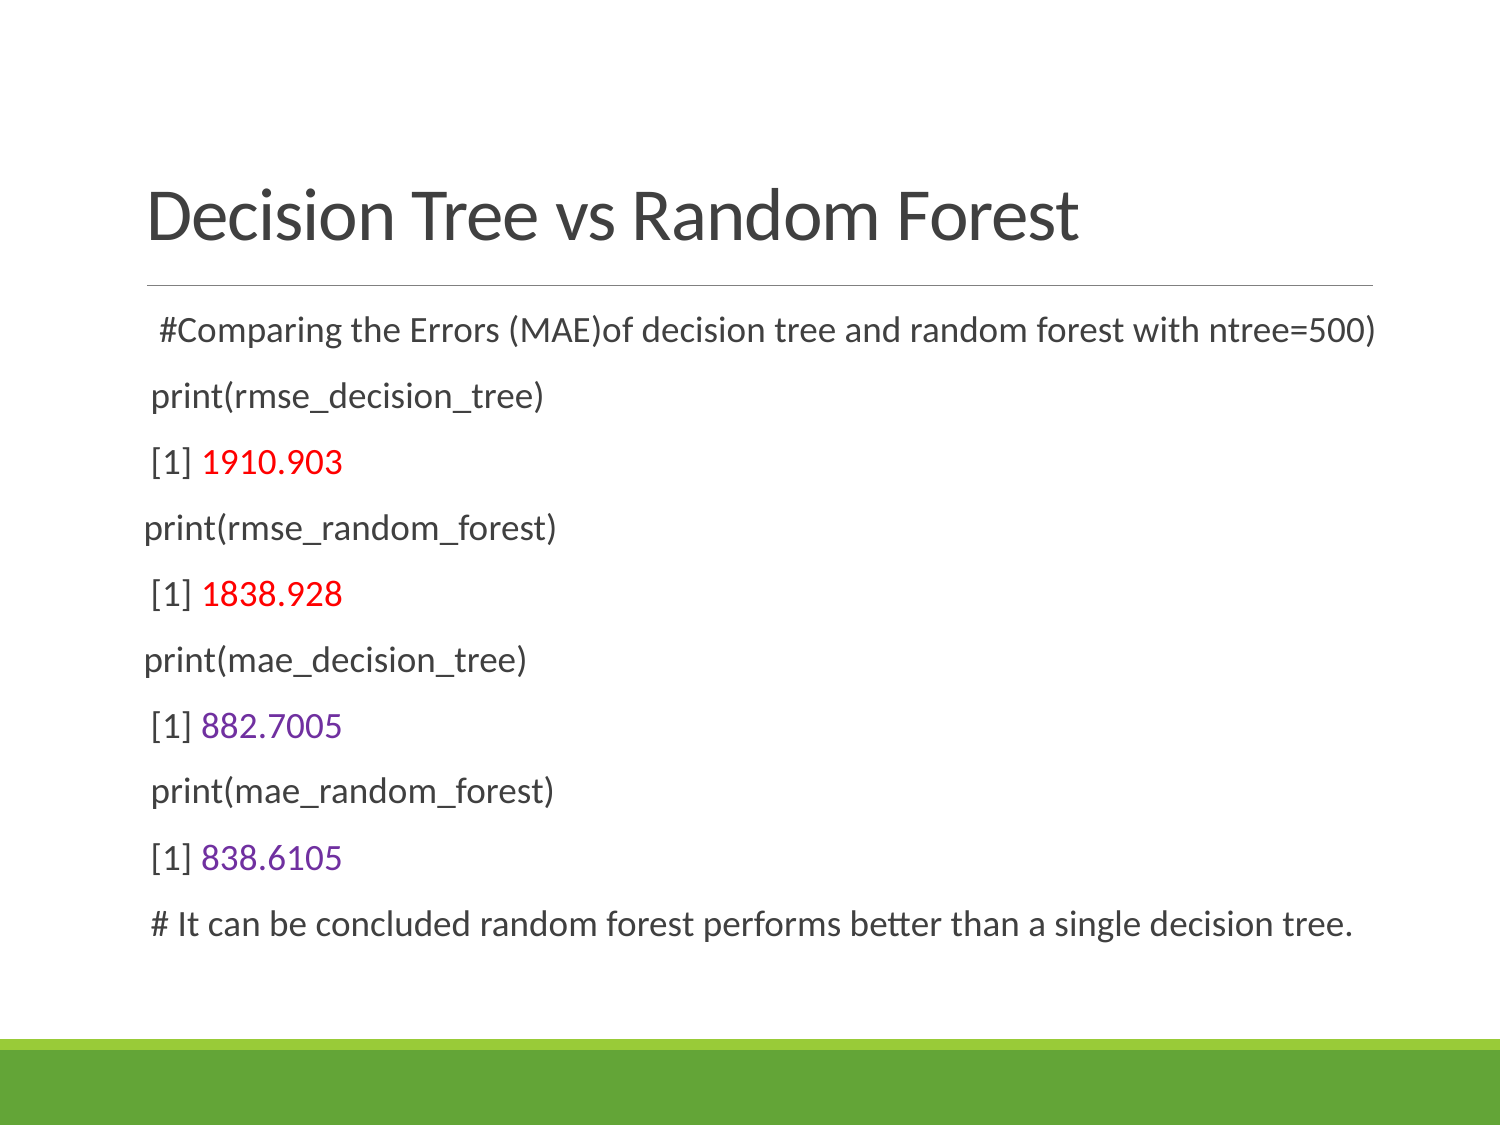

# Decision Tree vs Random Forest
 #Comparing the Errors (MAE)of decision tree and random forest with ntree=500)
print(rmse_decision_tree)
[1] 1910.903
 print(rmse_random_forest)
[1] 1838.928
 print(mae_decision_tree)
[1] 882.7005
print(mae_random_forest)
[1] 838.6105
# It can be concluded random forest performs better than a single decision tree.